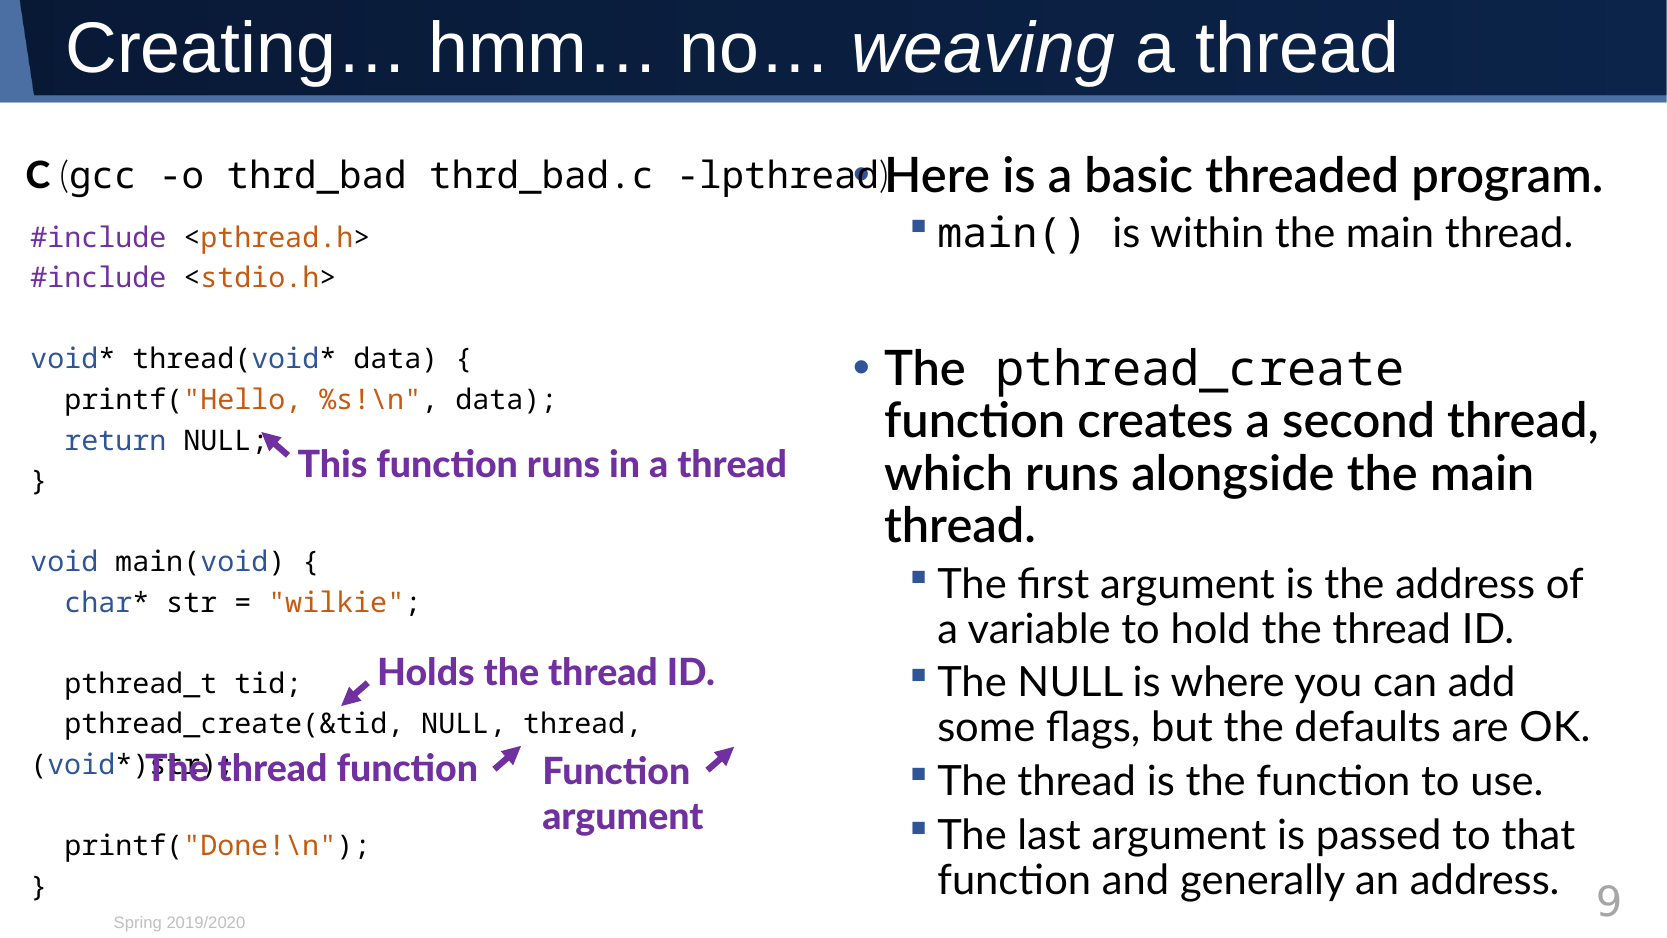

# Creating… hmm… no… weaving a thread
Here is a basic threaded program.
main() is within the main thread.

The pthread_create function creates a second thread, which runs alongside the main thread.
The first argument is the address of a variable to hold the thread ID.
The NULL is where you can add some flags, but the defaults are OK.
The thread is the function to use.
The last argument is passed to that function and generally an address.
C (gcc -o thrd_bad thrd_bad.c -lpthread)
#include <pthread.h>
#include <stdio.h>

void* thread(void* data) {
  printf("Hello, %s!\n", data);
  return NULL;
}

void main(void) {
  char* str = "wilkie";

  pthread_t tid;
  pthread_create(&tid, NULL, thread, (void*)str);

  printf("Done!\n");
}
This function runs in a thread
Holds the thread ID.
The thread function
Function
argument
Spring 2019/2020